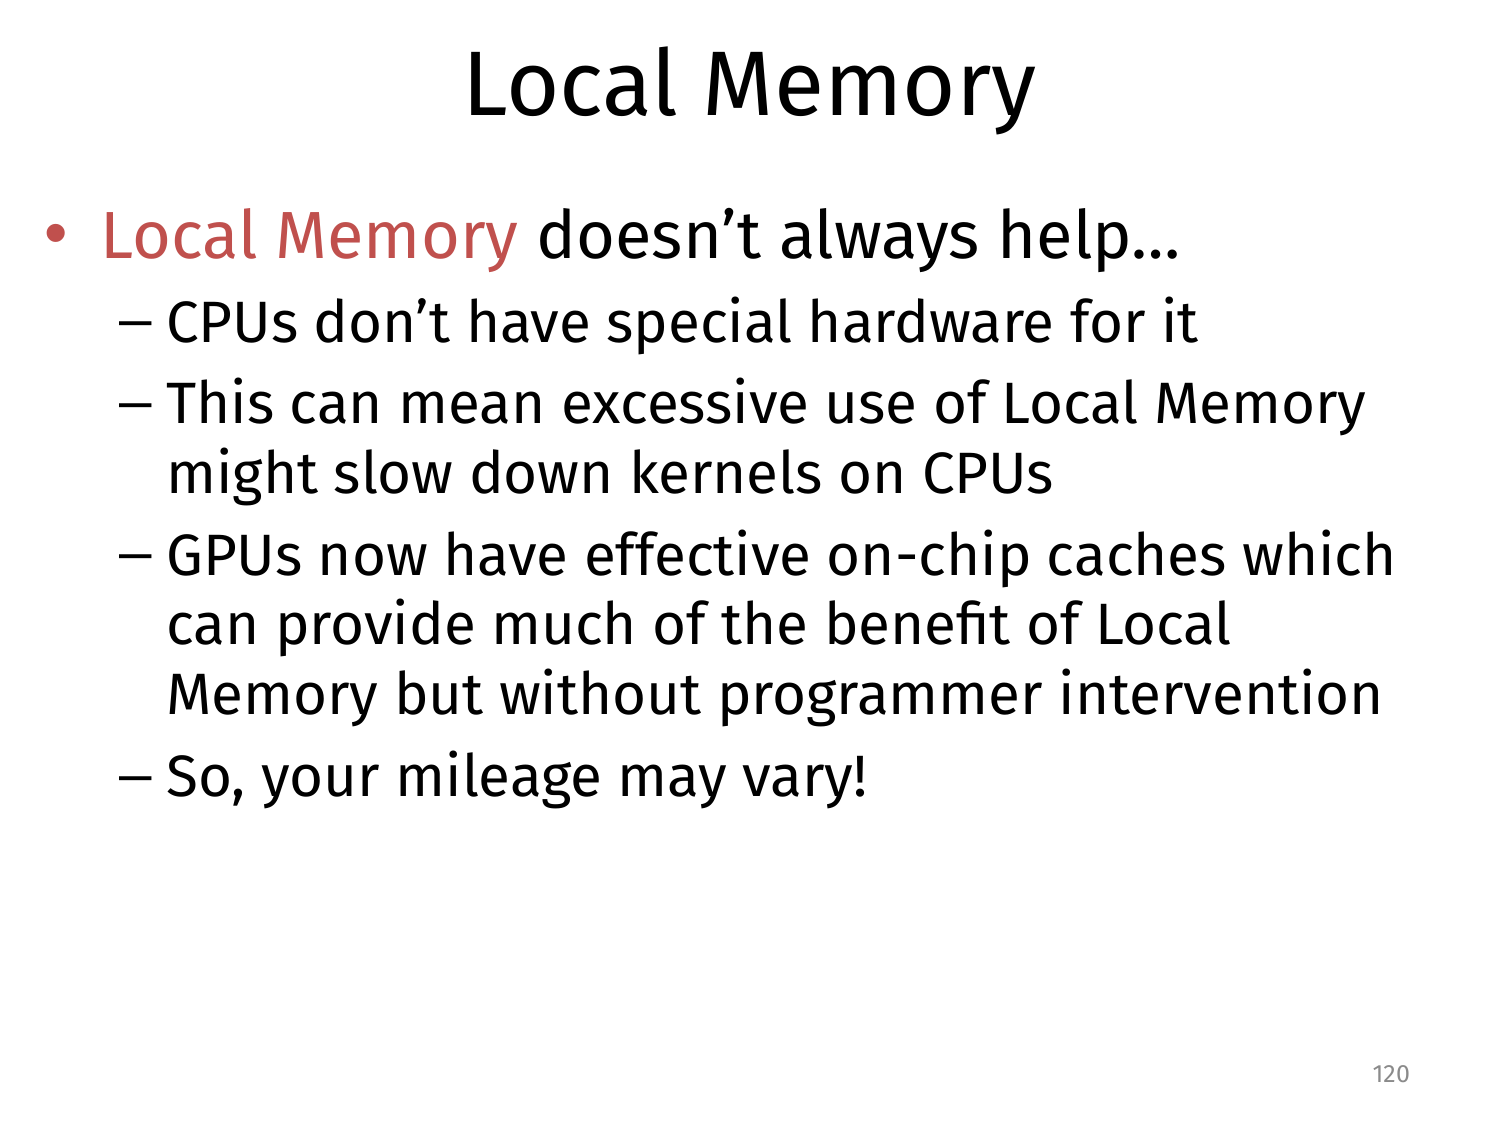

# Local Memory
Local Memory doesn’t always help…
CPUs don’t have special hardware for it
This can mean excessive use of Local Memory might slow down kernels on CPUs
GPUs now have effective on-chip caches which can provide much of the benefit of Local Memory but without programmer intervention
So, your mileage may vary!
120